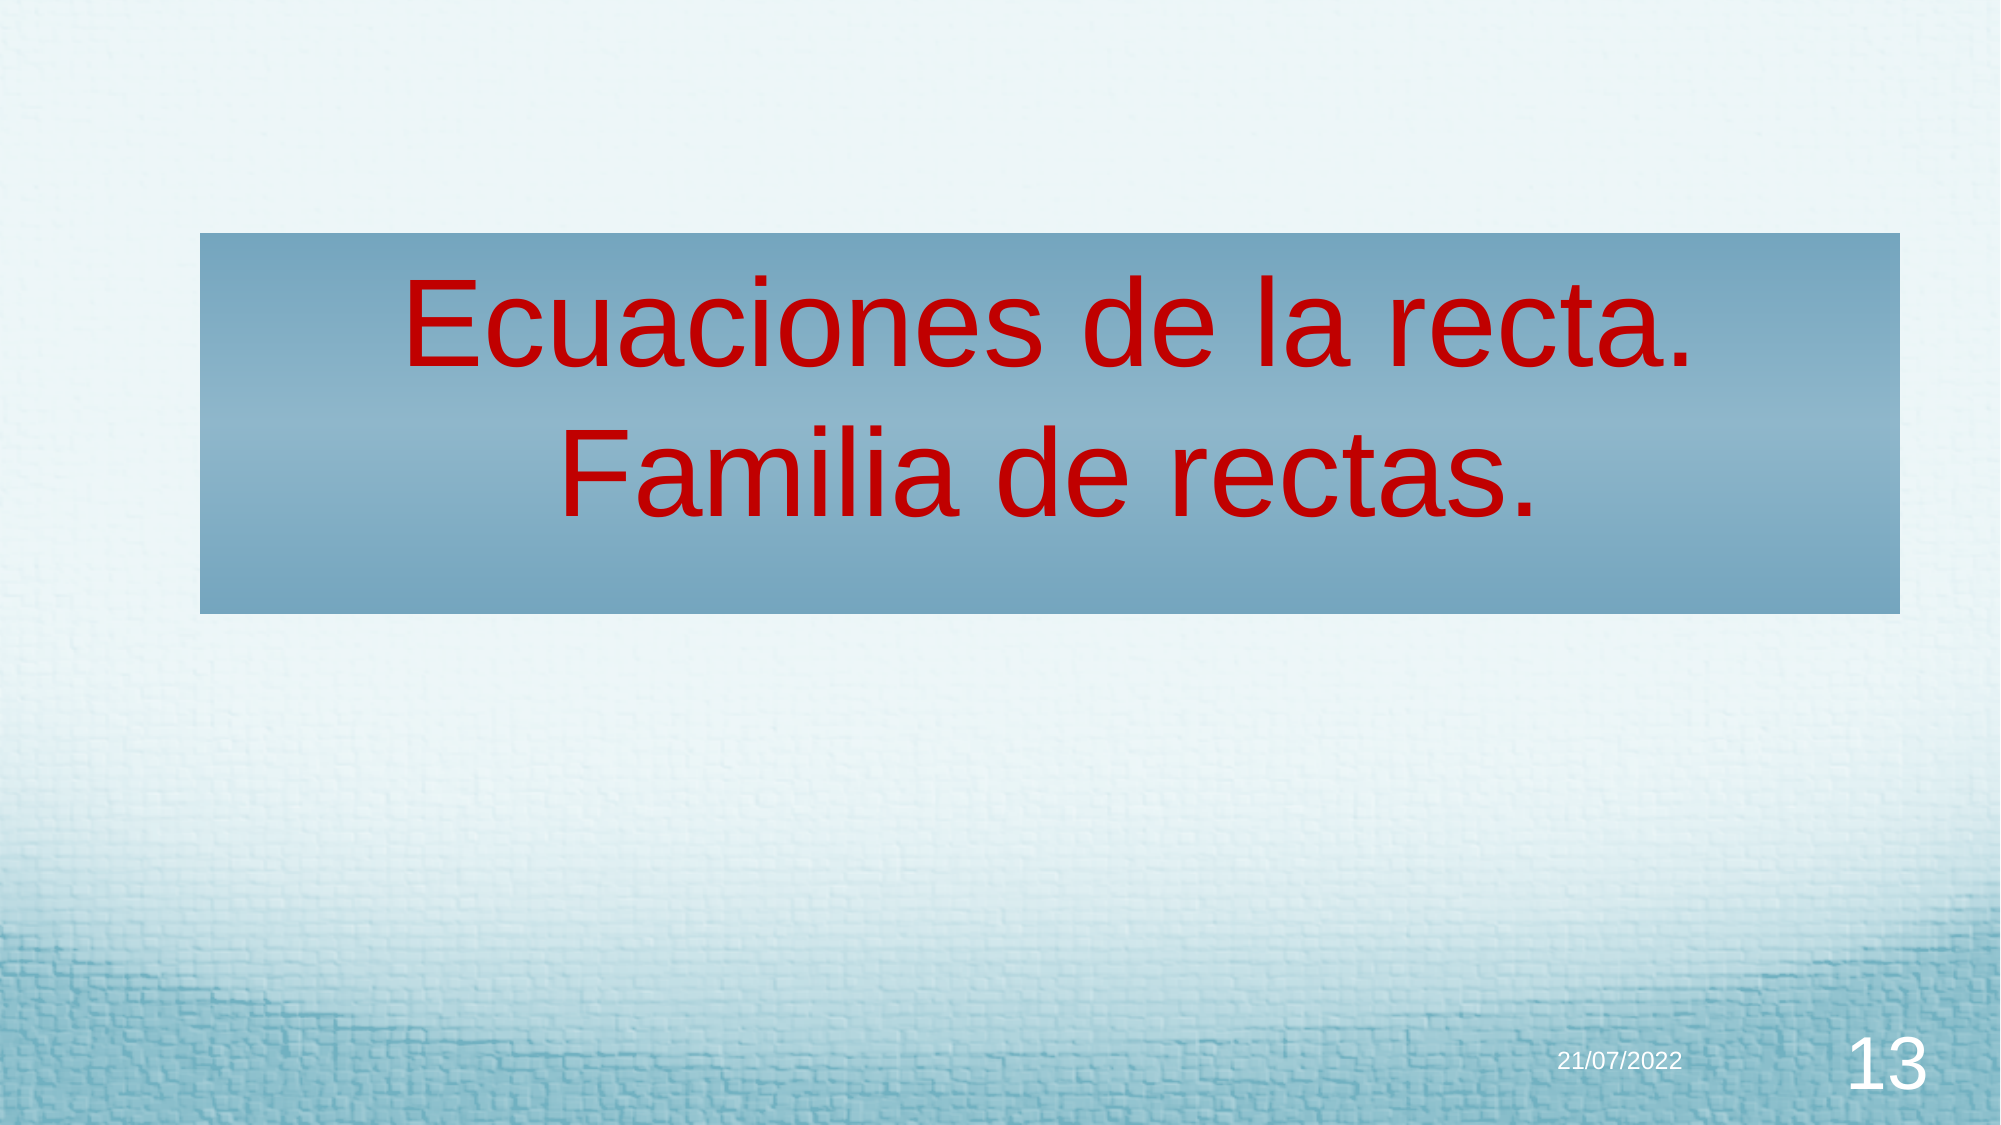

# Ecuaciones de la recta. Familia de rectas.
21/07/2022
13